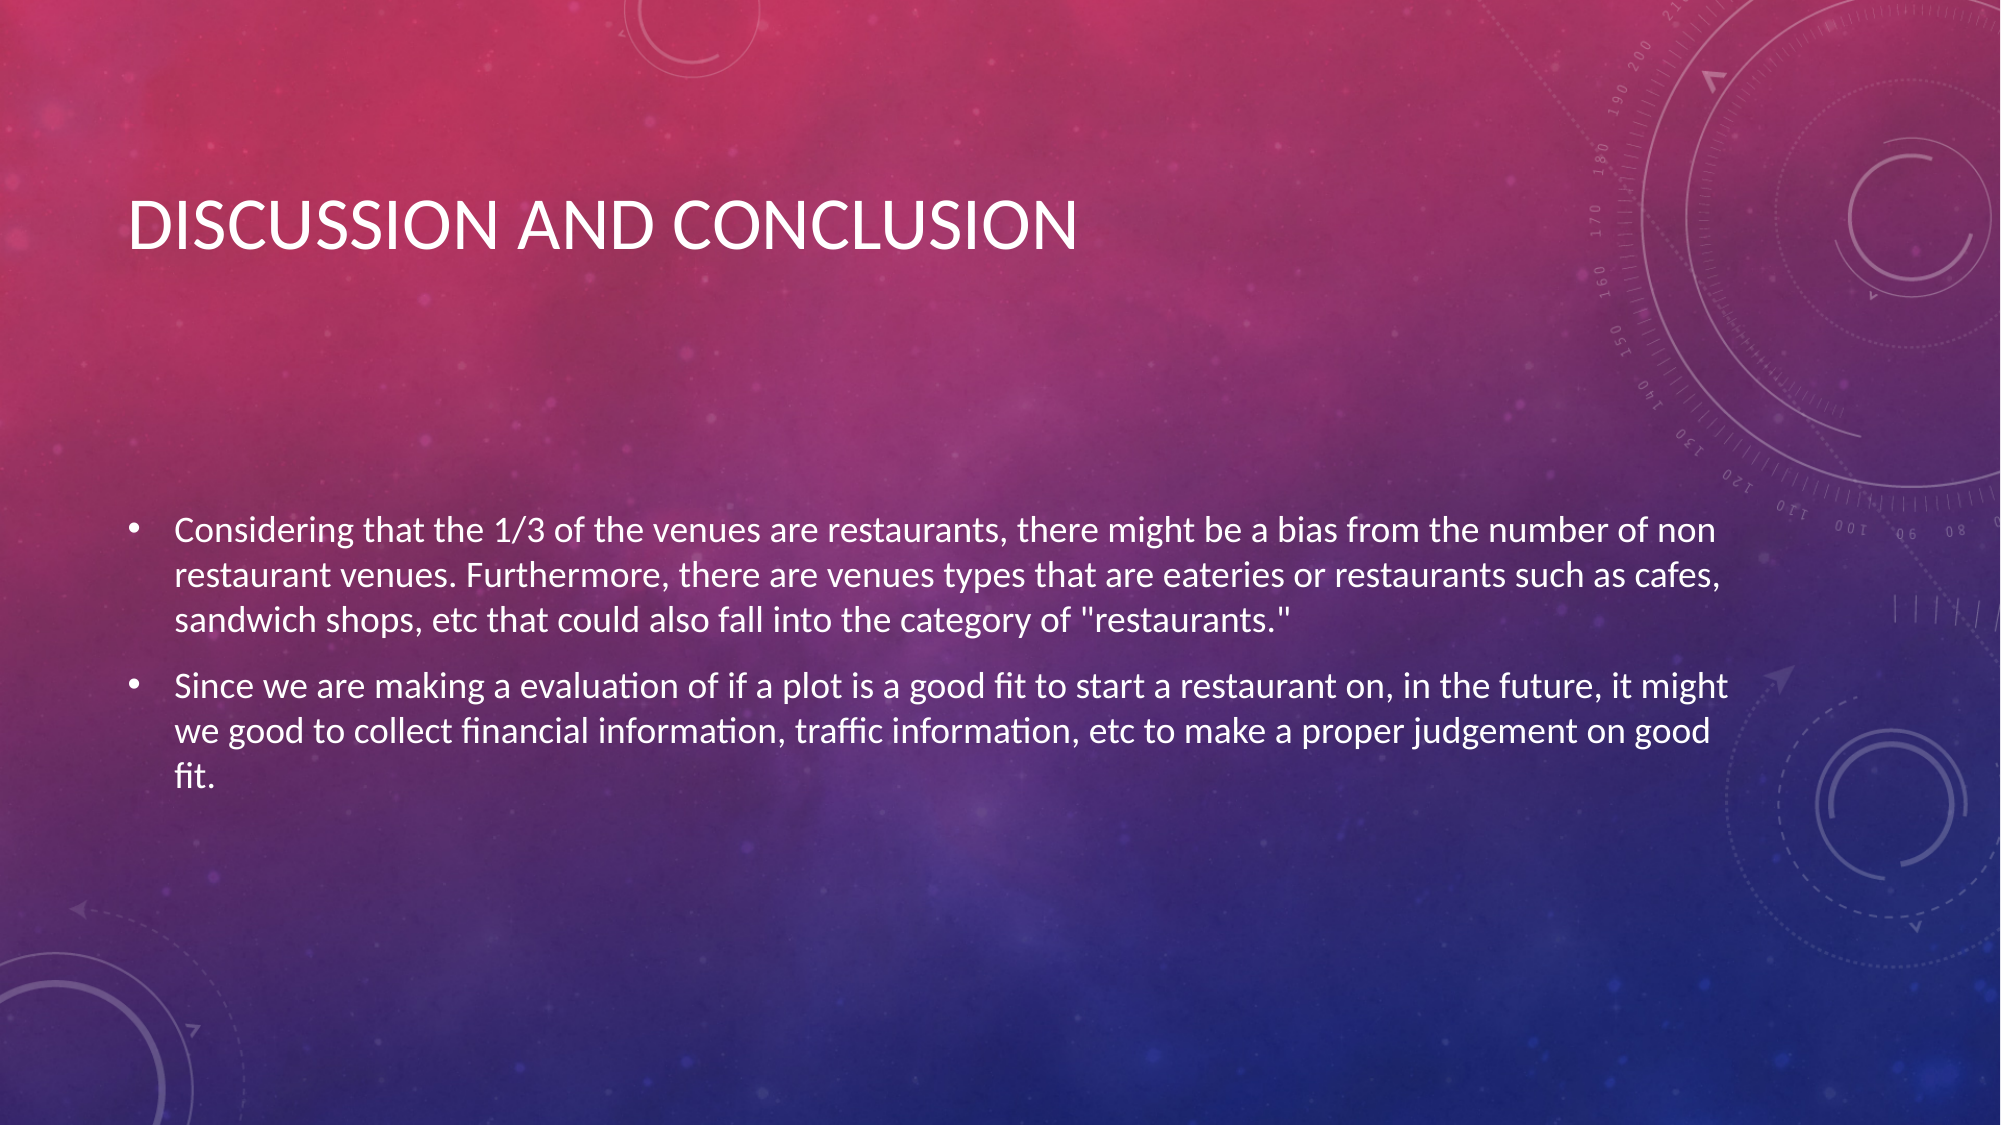

# Discussion and Conclusion
Considering that the 1/3 of the venues are restaurants, there might be a bias from the number of non restaurant venues. Furthermore, there are venues types that are eateries or restaurants such as cafes, sandwich shops, etc that could also fall into the category of "restaurants."
Since we are making a evaluation of if a plot is a good fit to start a restaurant on, in the future, it might we good to collect financial information, traffic information, etc to make a proper judgement on good fit.